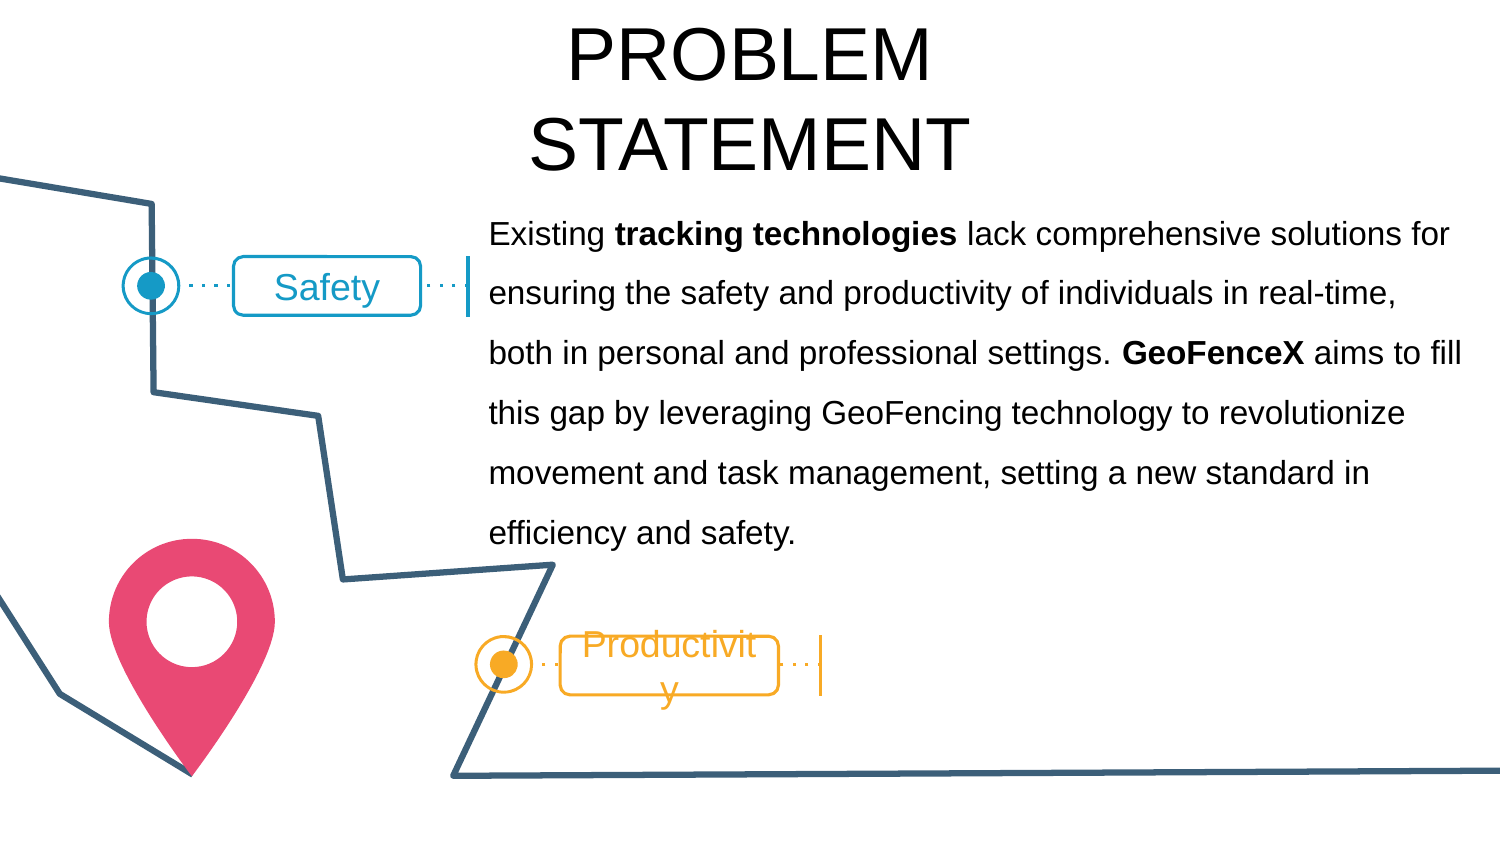

# PROBLEM STATEMENT

Existing tracking technologies lack comprehensive solutions for ensuring the safety and productivity of individuals in real-time, both in personal and professional settings. GeoFenceX aims to fill this gap by leveraging GeoFencing technology to revolutionize movement and task management, setting a new standard in efficiency and safety.

Safety

Productivity